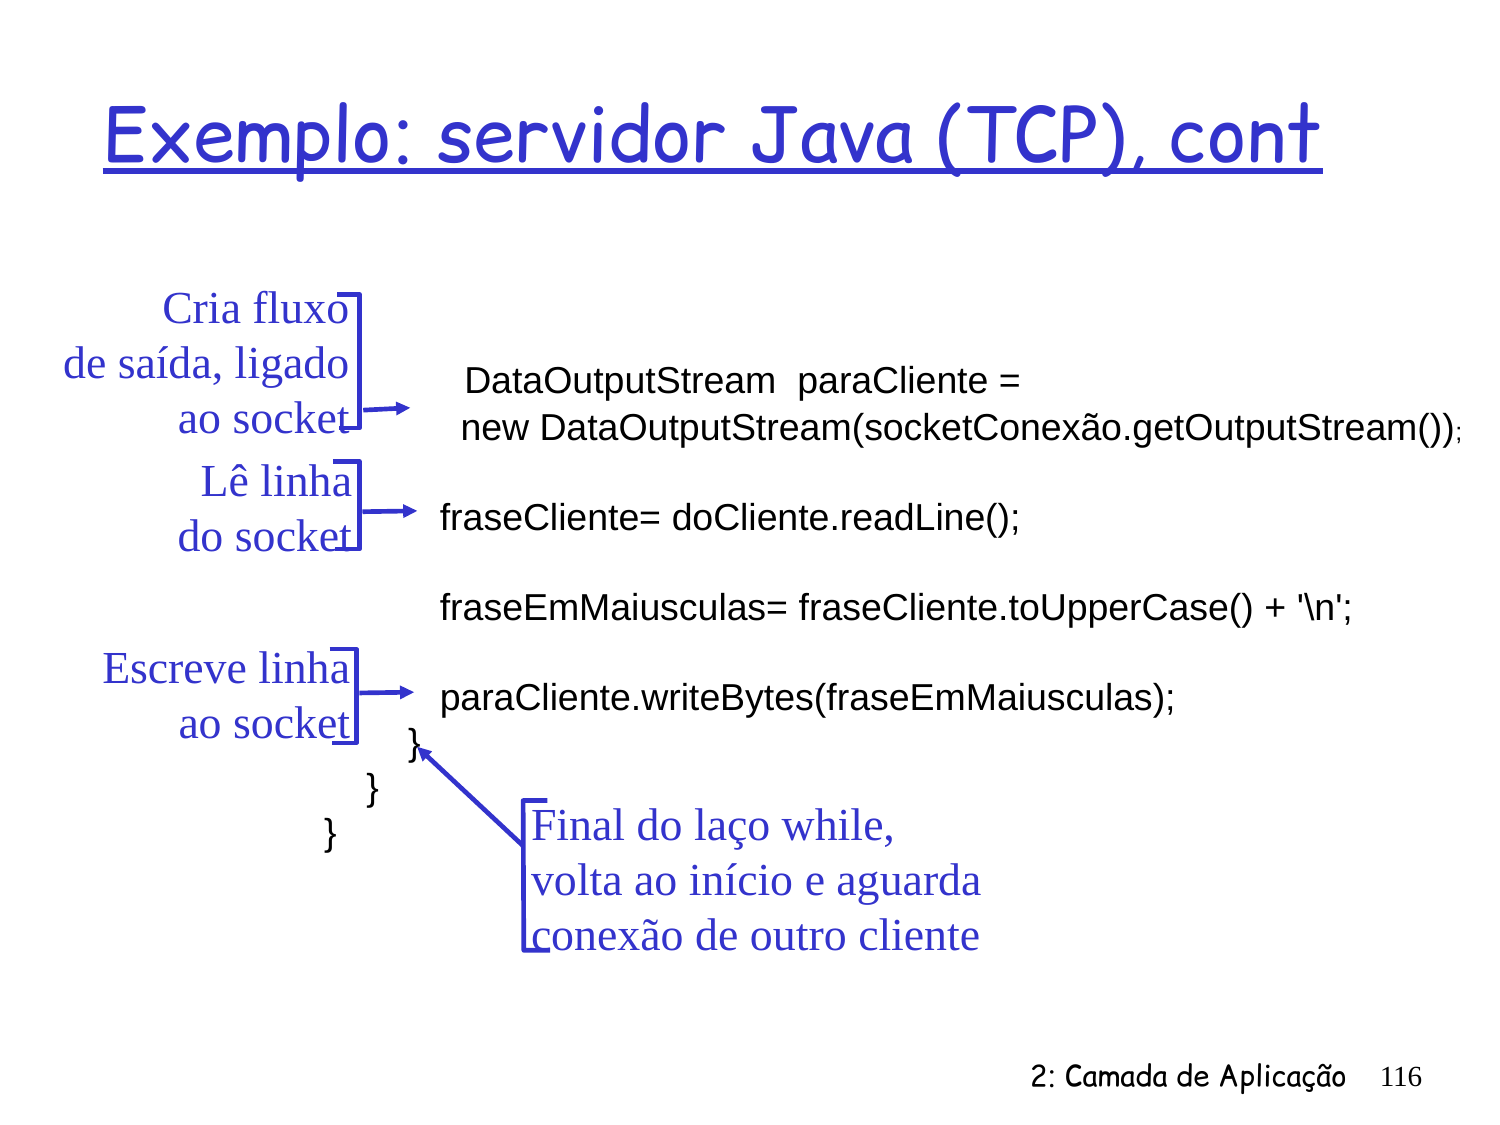

# Exemplo: servidor Java (TCP), cont

           DataOutputStream  paraCliente =
             new DataOutputStream(socketConexão.getOutputStream());

           fraseCliente= doCliente.readLine();

           fraseEmMaiusculas= fraseCliente.toUpperCase() + '\n';

           paraCliente.writeBytes(fraseEmMaiusculas);
        }
    }
}

Cria fluxo
de saída, ligado
ao socket

Lê linha
do socket

Escreve linha
ao socket

Final do laço while,
volta ao início e aguarda
conexão de outro cliente
2: Camada de Aplicação
116